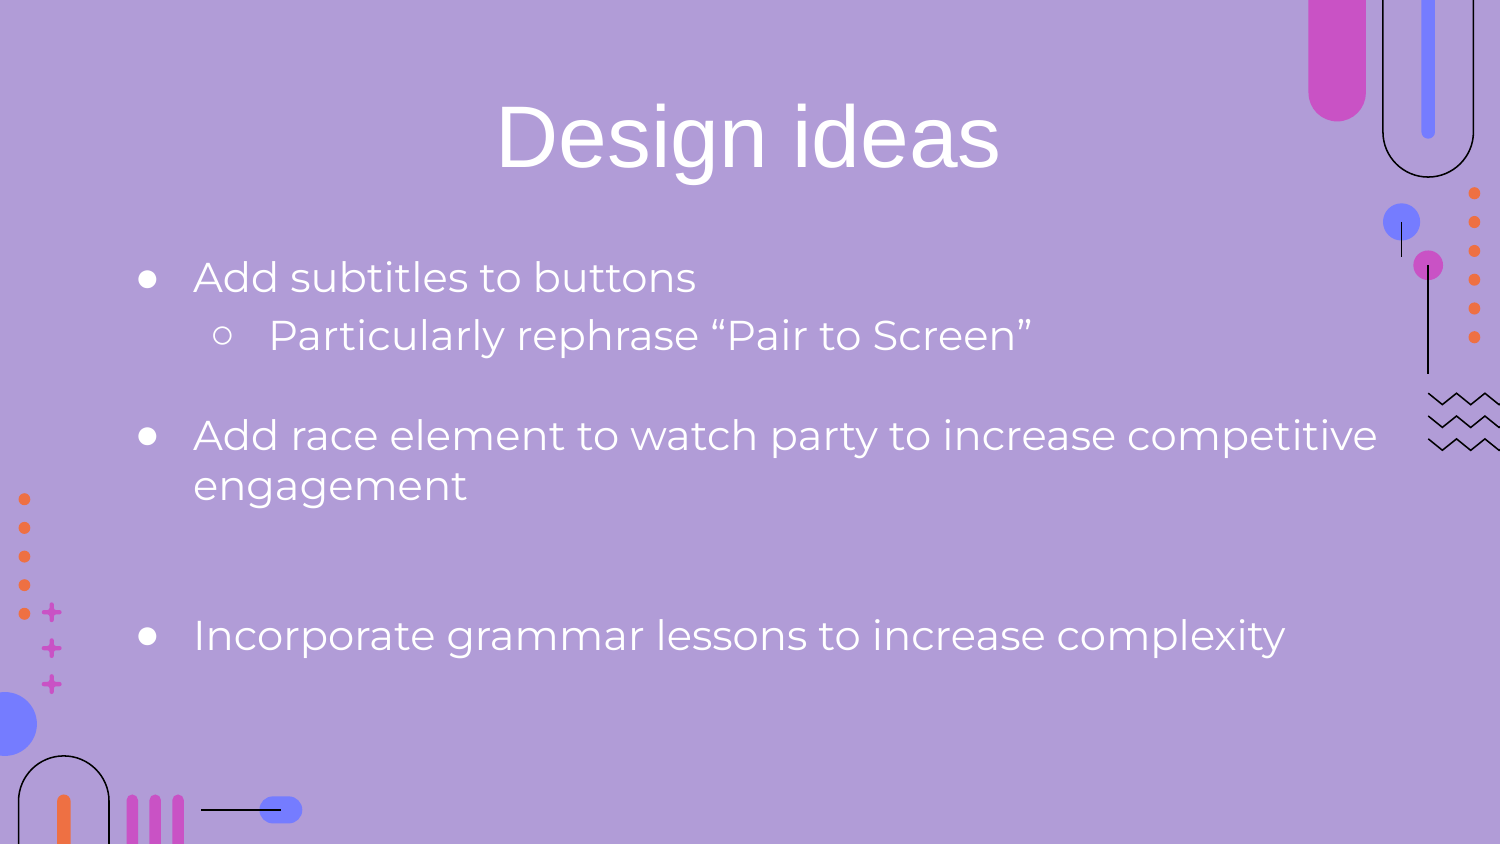

# Design ideas
Add subtitles to buttons
Particularly rephrase “Pair to Screen”

Add race element to watch party to increase competitive engagement

Incorporate grammar lessons to increase complexity